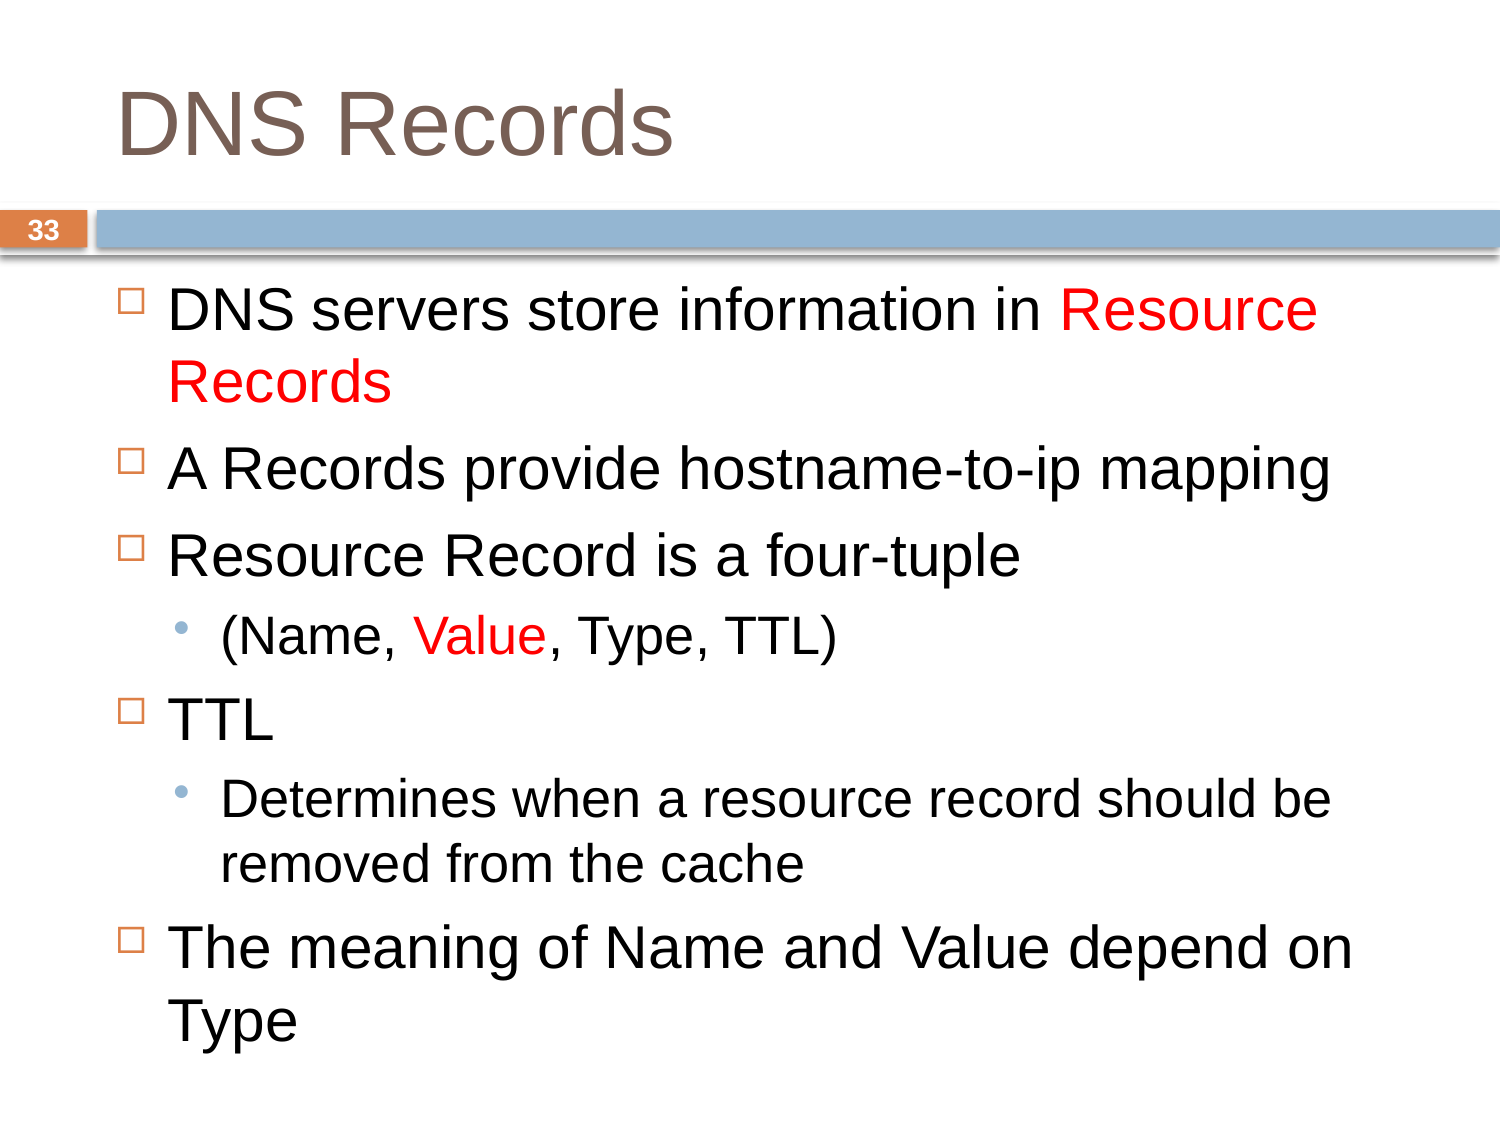

# DNS Records
33
DNS servers store information in Resource Records
A Records provide hostname-to-ip mapping
Resource Record is a four-tuple
(Name, Value, Type, TTL)
TTL
Determines when a resource record should be removed from the cache
The meaning of Name and Value depend on Type